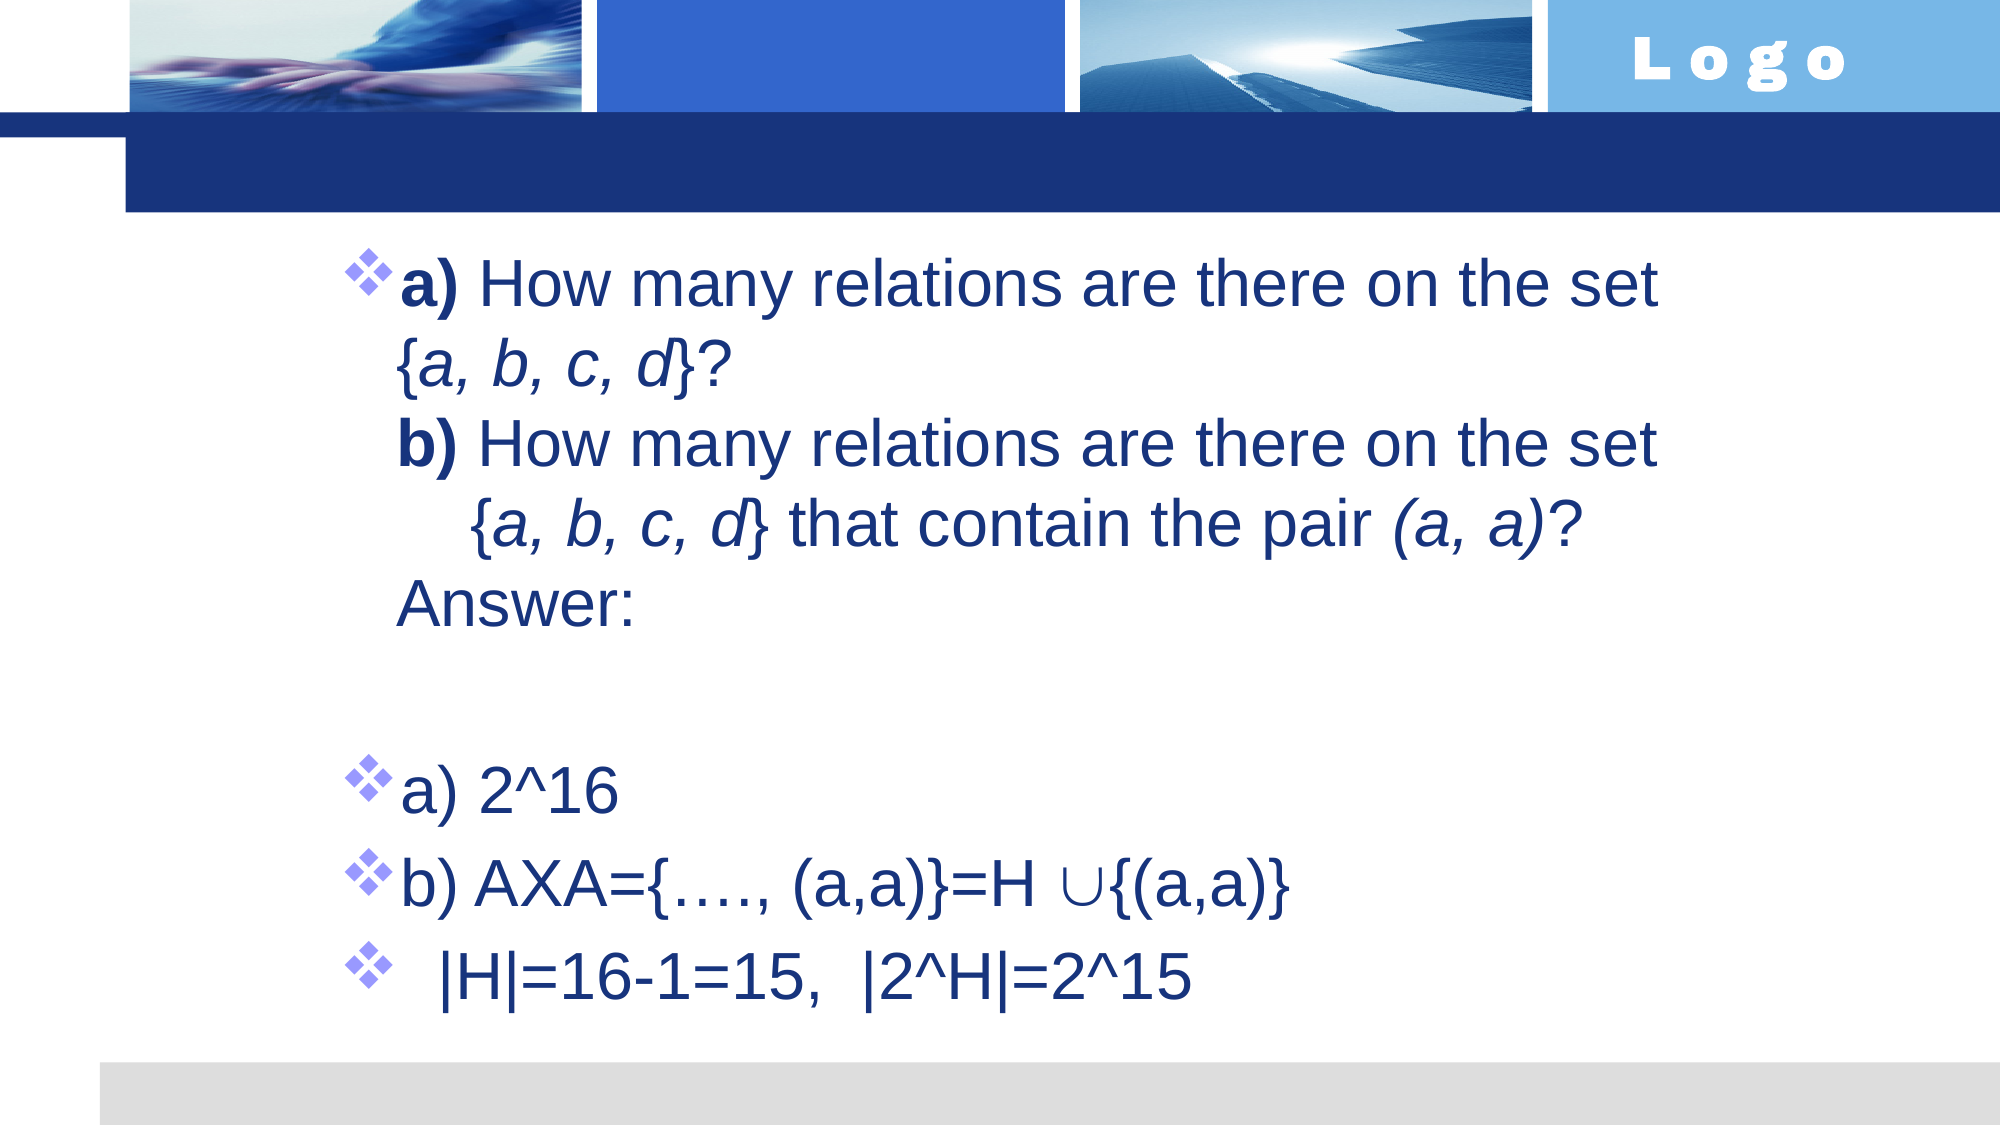

#
a) How many relations are there on the set {a, b, c, d}?
b) How many relations are there on the set     {a, b, c, d} that contain the pair (a, a)?
Answer:

a) 2^16
b) AXA={…., (a,a)}=H ∪{(a,a)}
  |H|=16-1=15,  |2^H|=2^15

28